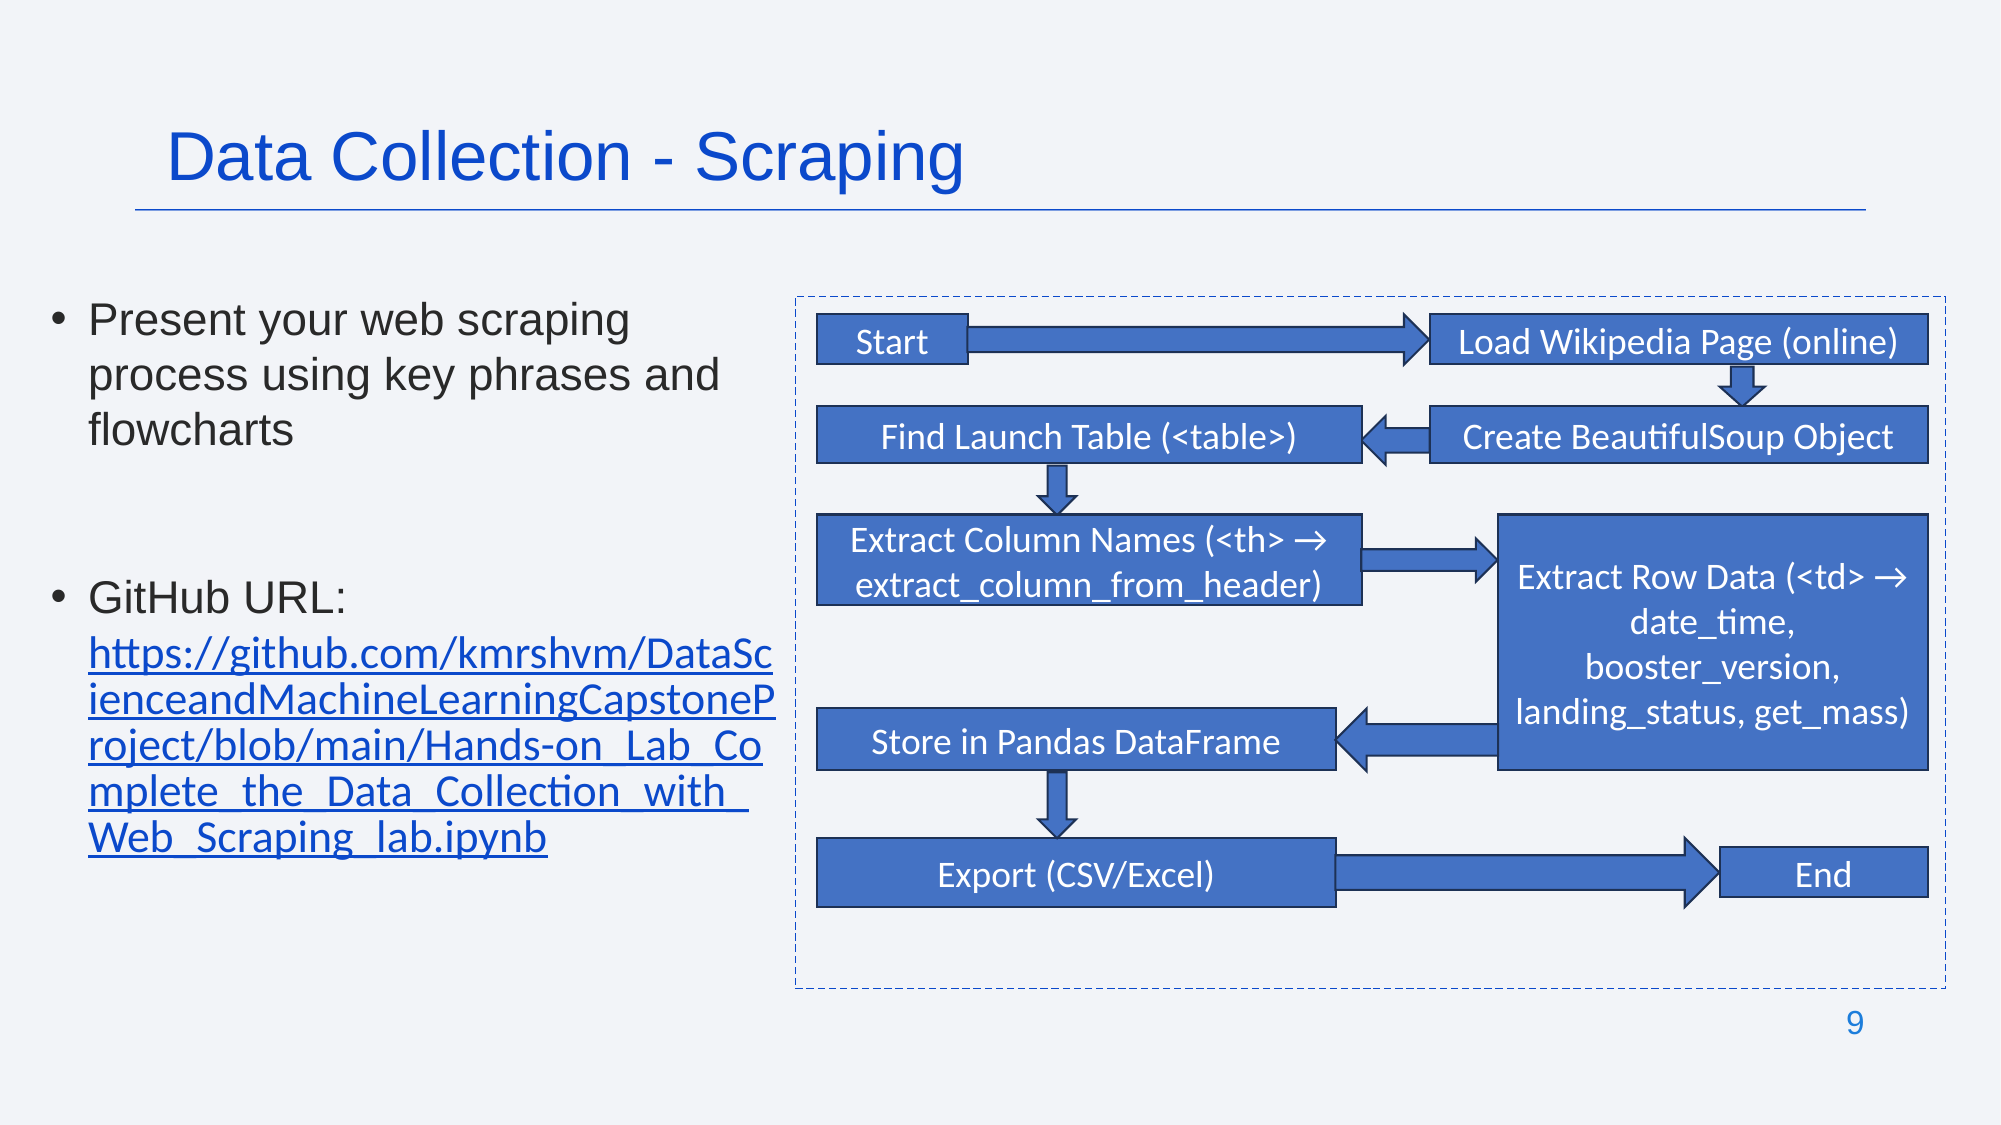

Data Collection - Scraping
Present your web scraping process using key phrases and flowcharts

GitHub URL: https://github.com/kmrshvm/DataScienceandMachineLearningCapstoneProject/blob/main/Hands-on_Lab_Complete_the_Data_Collection_with_Web_Scraping_lab.ipynb

Load Wikipedia Page (online)
Start

Find Launch Table (<table>)
Create BeautifulSoup Object

Extract Row Data (<td> → date_time, booster_version, landing_status, get_mass)
Extract Column Names (<th> → extract_column_from_header)

Store in Pandas DataFrame

Export (CSV/Excel)

End
9